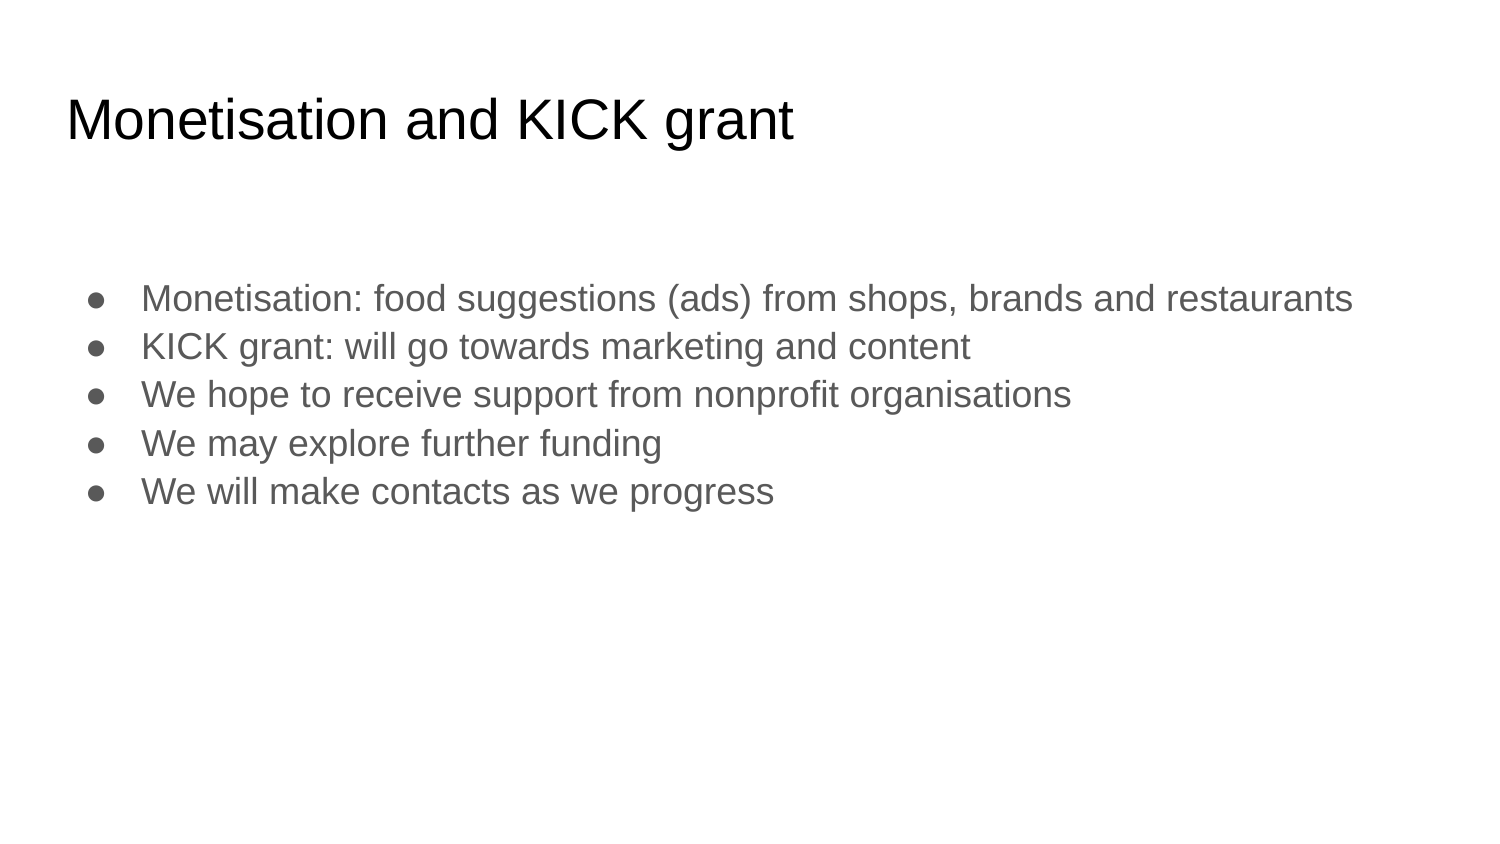

# Monetisation and KICK grant

Monetisation: food suggestions (ads) from shops, brands and restaurants
KICK grant: will go towards marketing and content
We hope to receive support from nonprofit organisations
We may explore further funding
We will make contacts as we progress